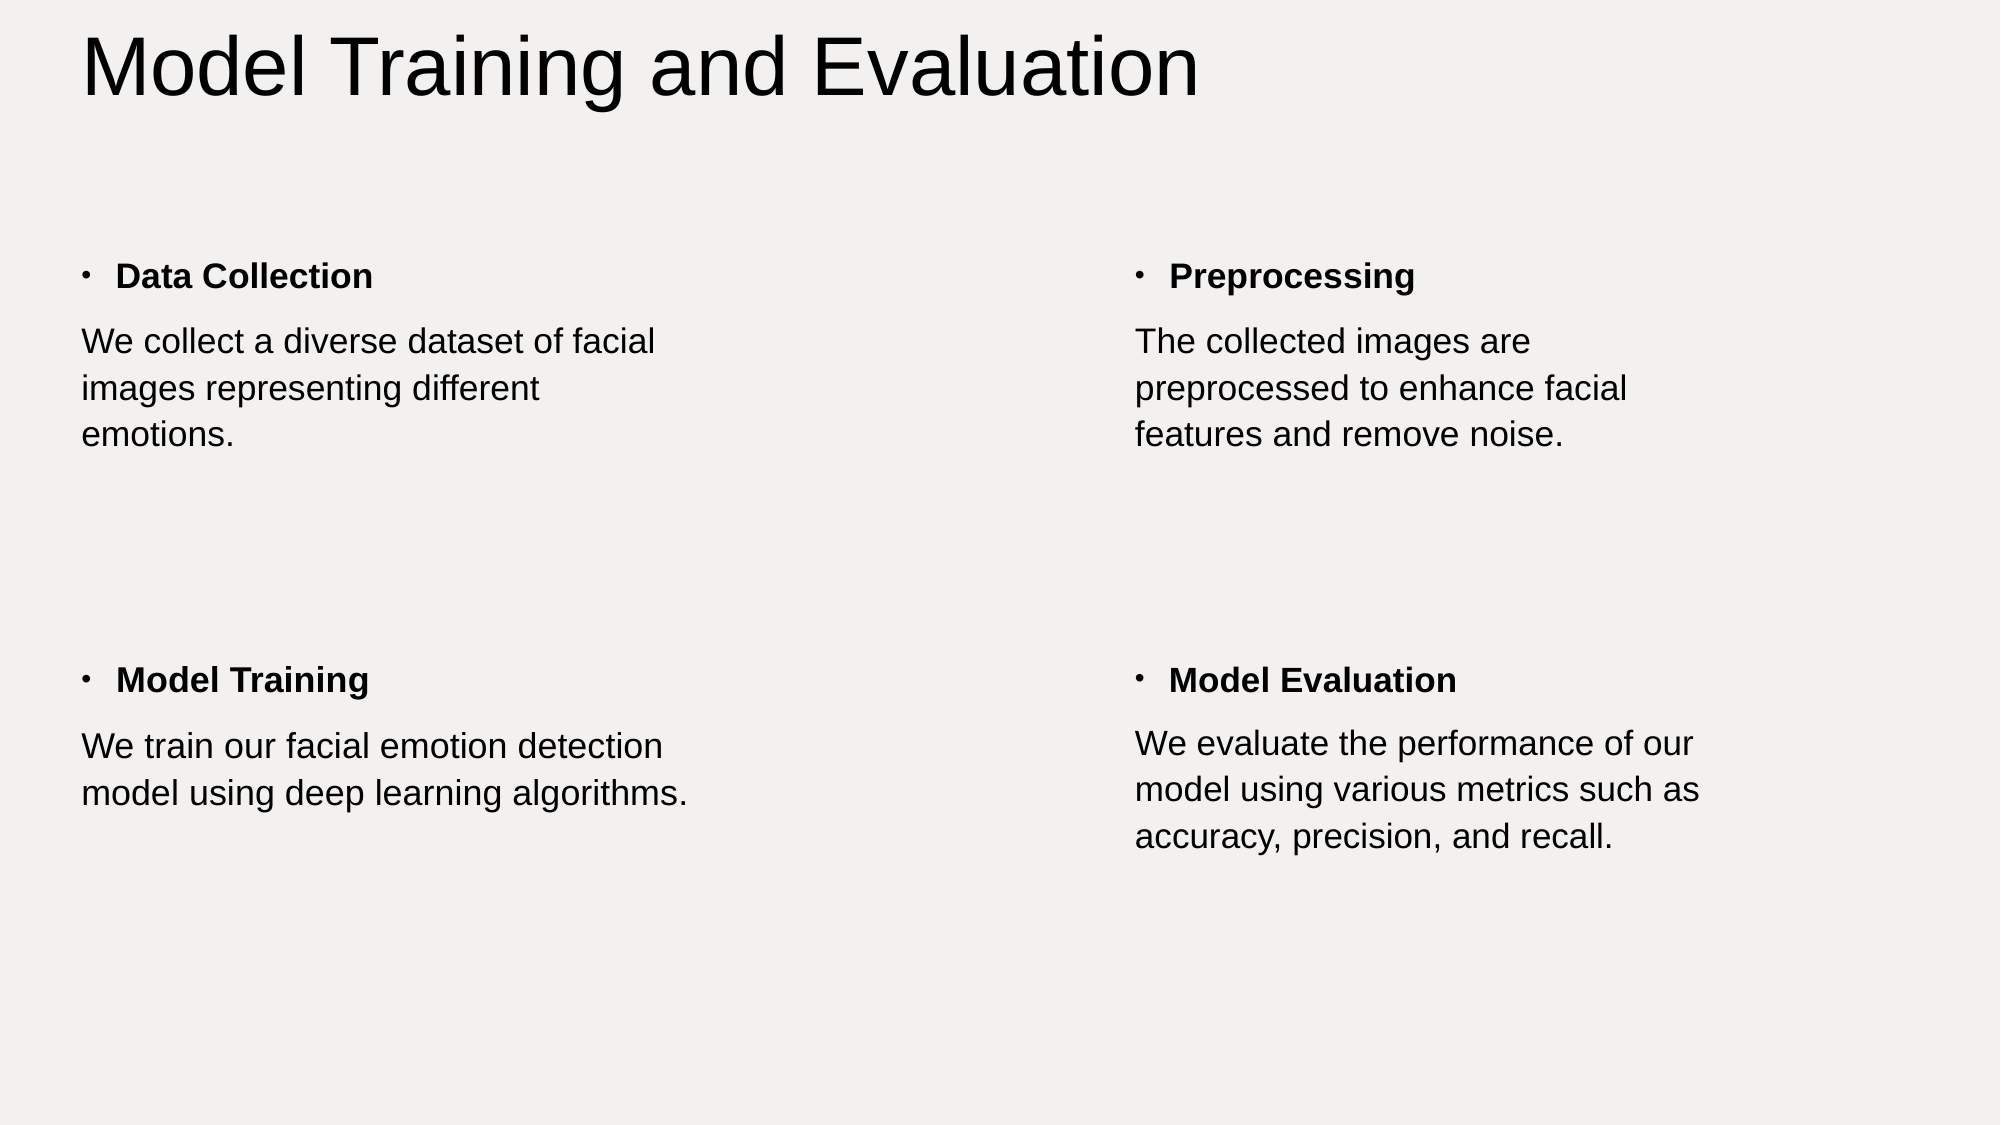

# Model Training and Evaluation
Data Collection
We collect a diverse dataset of facial images representing different emotions.

Preprocessing
The collected images are preprocessed to enhance facial features and remove noise.

Model Training
We train our facial emotion detection model using deep learning algorithms.
Model Evaluation
We evaluate the performance of our model using various metrics such as accuracy, precision, and recall.